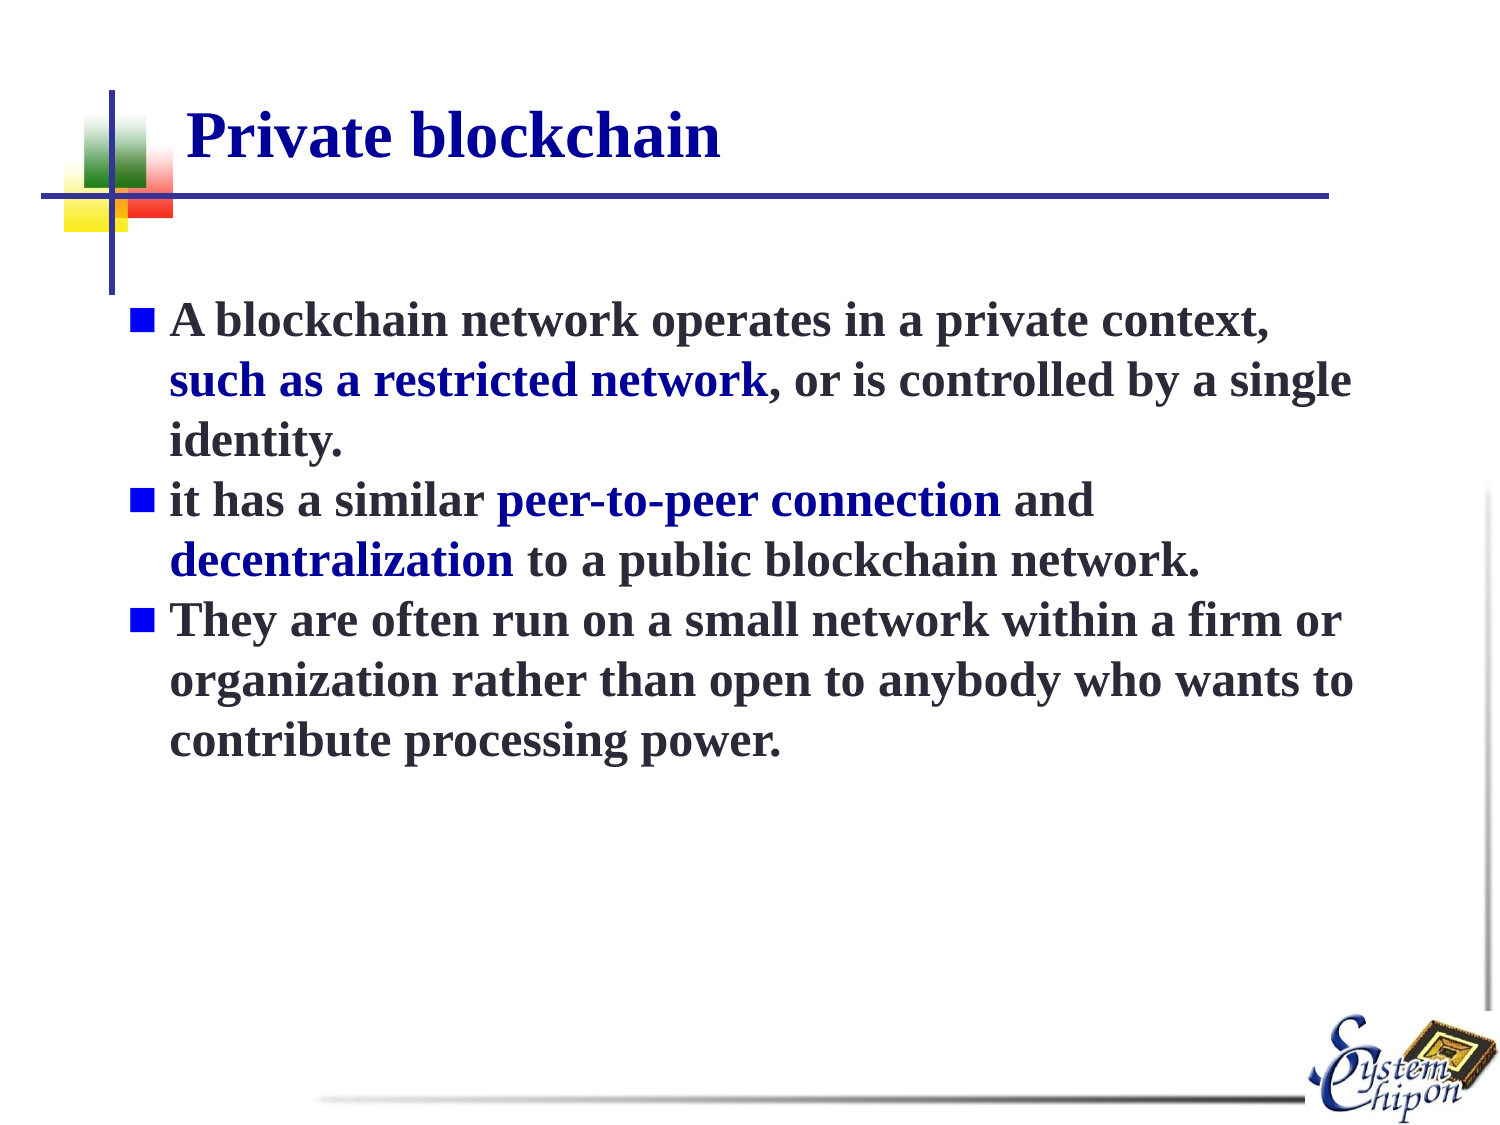

# Private blockchain
A blockchain network operates in a private context, such as a restricted network, or is controlled by a single identity.
it has a similar peer-to-peer connection and decentralization to a public blockchain network.
They are often run on a small network within a firm or organization rather than open to anybody who wants to contribute processing power.